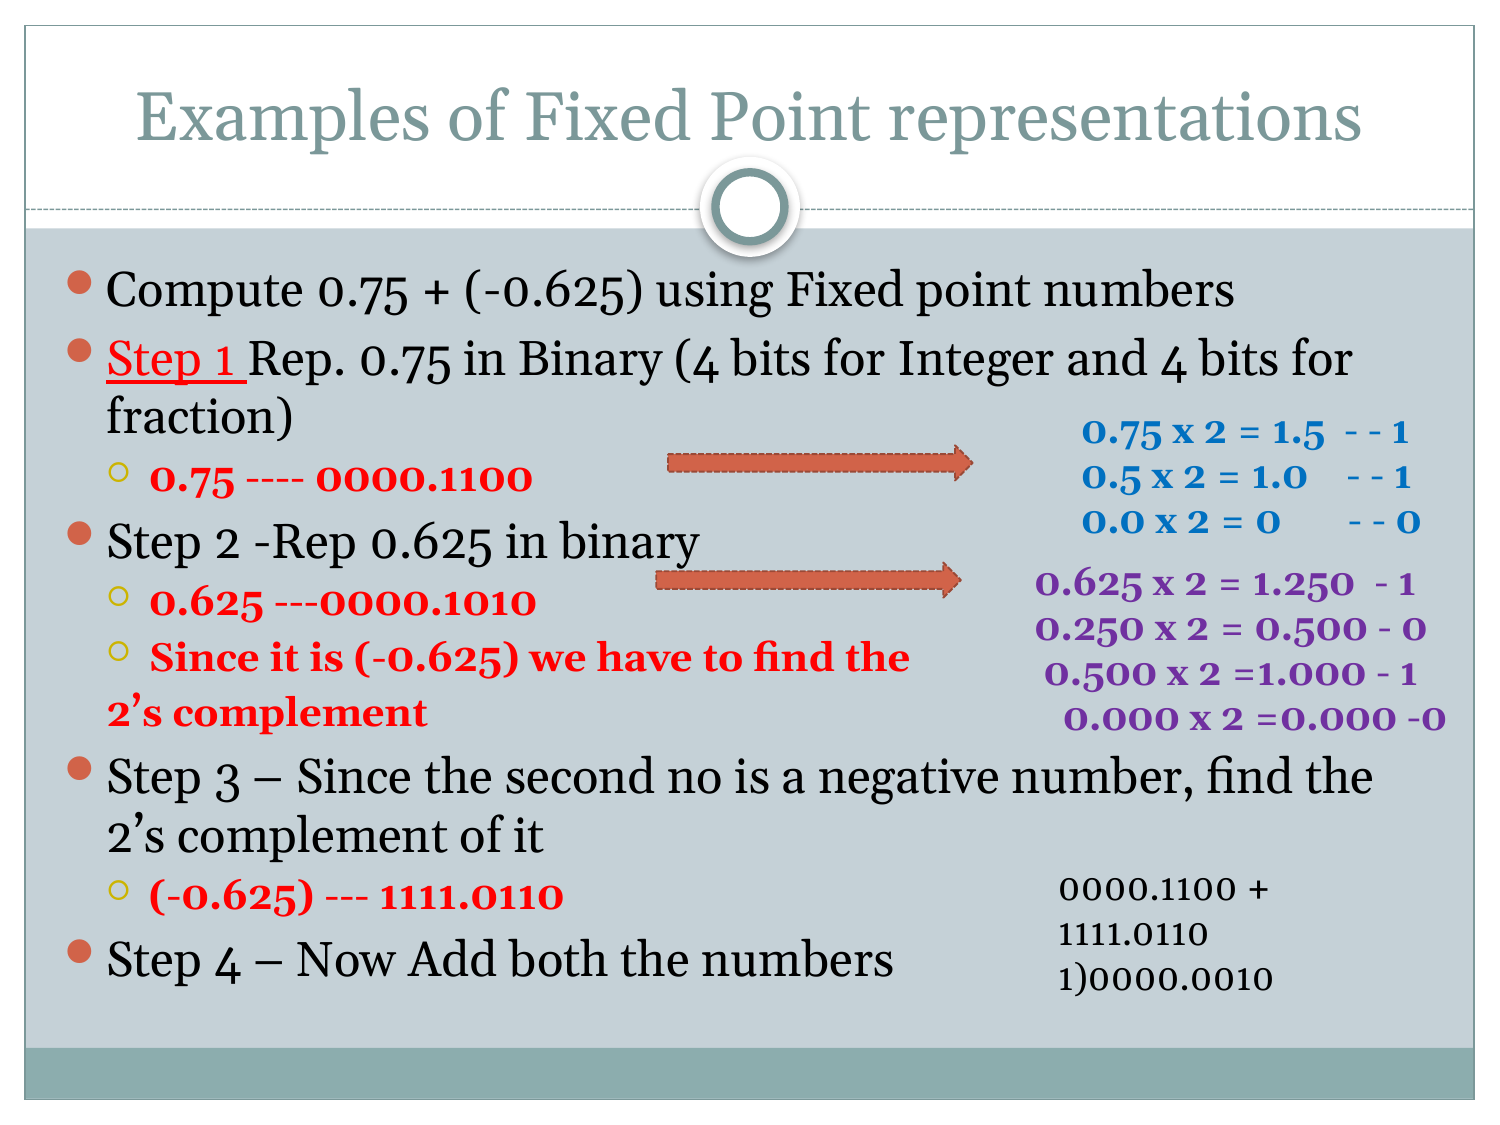

# Examples of Fixed Point representations
Compute 0.75 + (-0.625) using Fixed point numbers
Step 1 Rep. 0.75 in Binary (4 bits for Integer and 4 bits for fraction)
0.75 ---- 0000.1100
Step 2 -Rep 0.625 in binary
0.625 ---0000.1010
Since it is (-0.625) we have to find the
2’s complement
Step 3 – Since the second no is a negative number, find the 2’s complement of it
(-0.625) --- 1111.0110
Step 4 – Now Add both the numbers

0.75 x 2 = 1.5  - - 1
0.5 x 2 = 1.0    - - 1
0.0 x 2 = 0       - - 0

0.625 x 2 = 1.250  - 1
0.250 x 2 = 0.500 - 0
 0.500 x 2 =1.000 - 1       0.000 x 2 =0.000 -0

0000.1100 +
0110
1)0000.0010